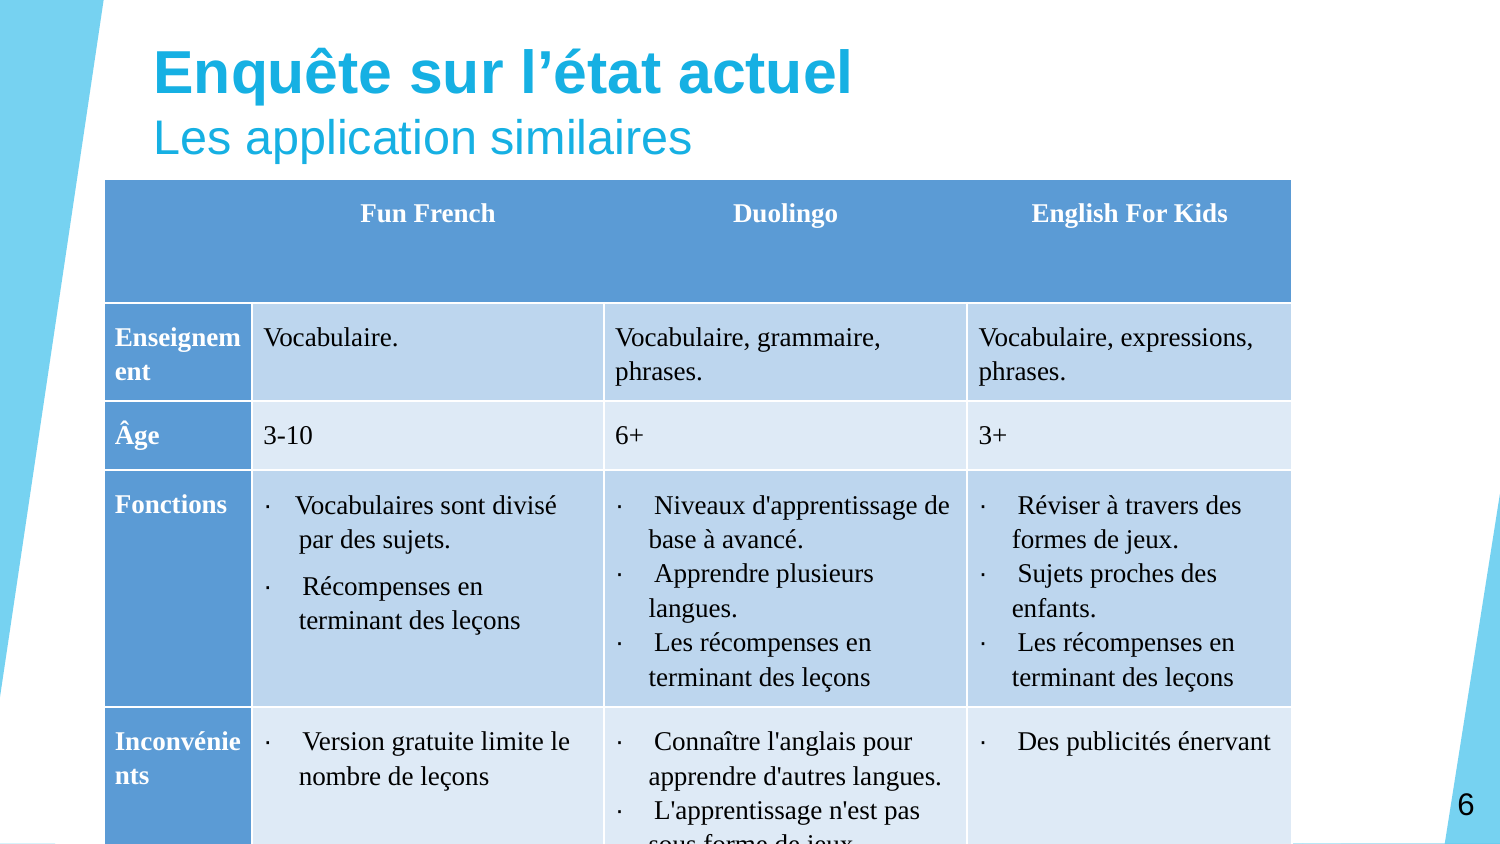

# Enquête sur l’état actuel Les application similaires
|  | Fun French | Duolingo | English For Kids |
| --- | --- | --- | --- |
| Enseignement | Vocabulaire. | Vocabulaire, grammaire, phrases. | Vocabulaire, expressions, phrases. |
| Âge | 3-10 | 6+ | 3+ |
| Fonctions | · Vocabulaires sont divisé par des sujets. · Récompenses en terminant des leçons | · Niveaux d'apprentissage de base à avancé. · Apprendre plusieurs langues. · Les récompenses en terminant des leçons | · Réviser à travers des formes de jeux. · Sujets proches des enfants. · Les récompenses en terminant des leçons |
| Inconvénients | · Version gratuite limite le nombre de leçons | · Connaître l'anglais pour apprendre d'autres langues. · L'apprentissage n'est pas sous forme de jeux | · Des publicités énervant |

6